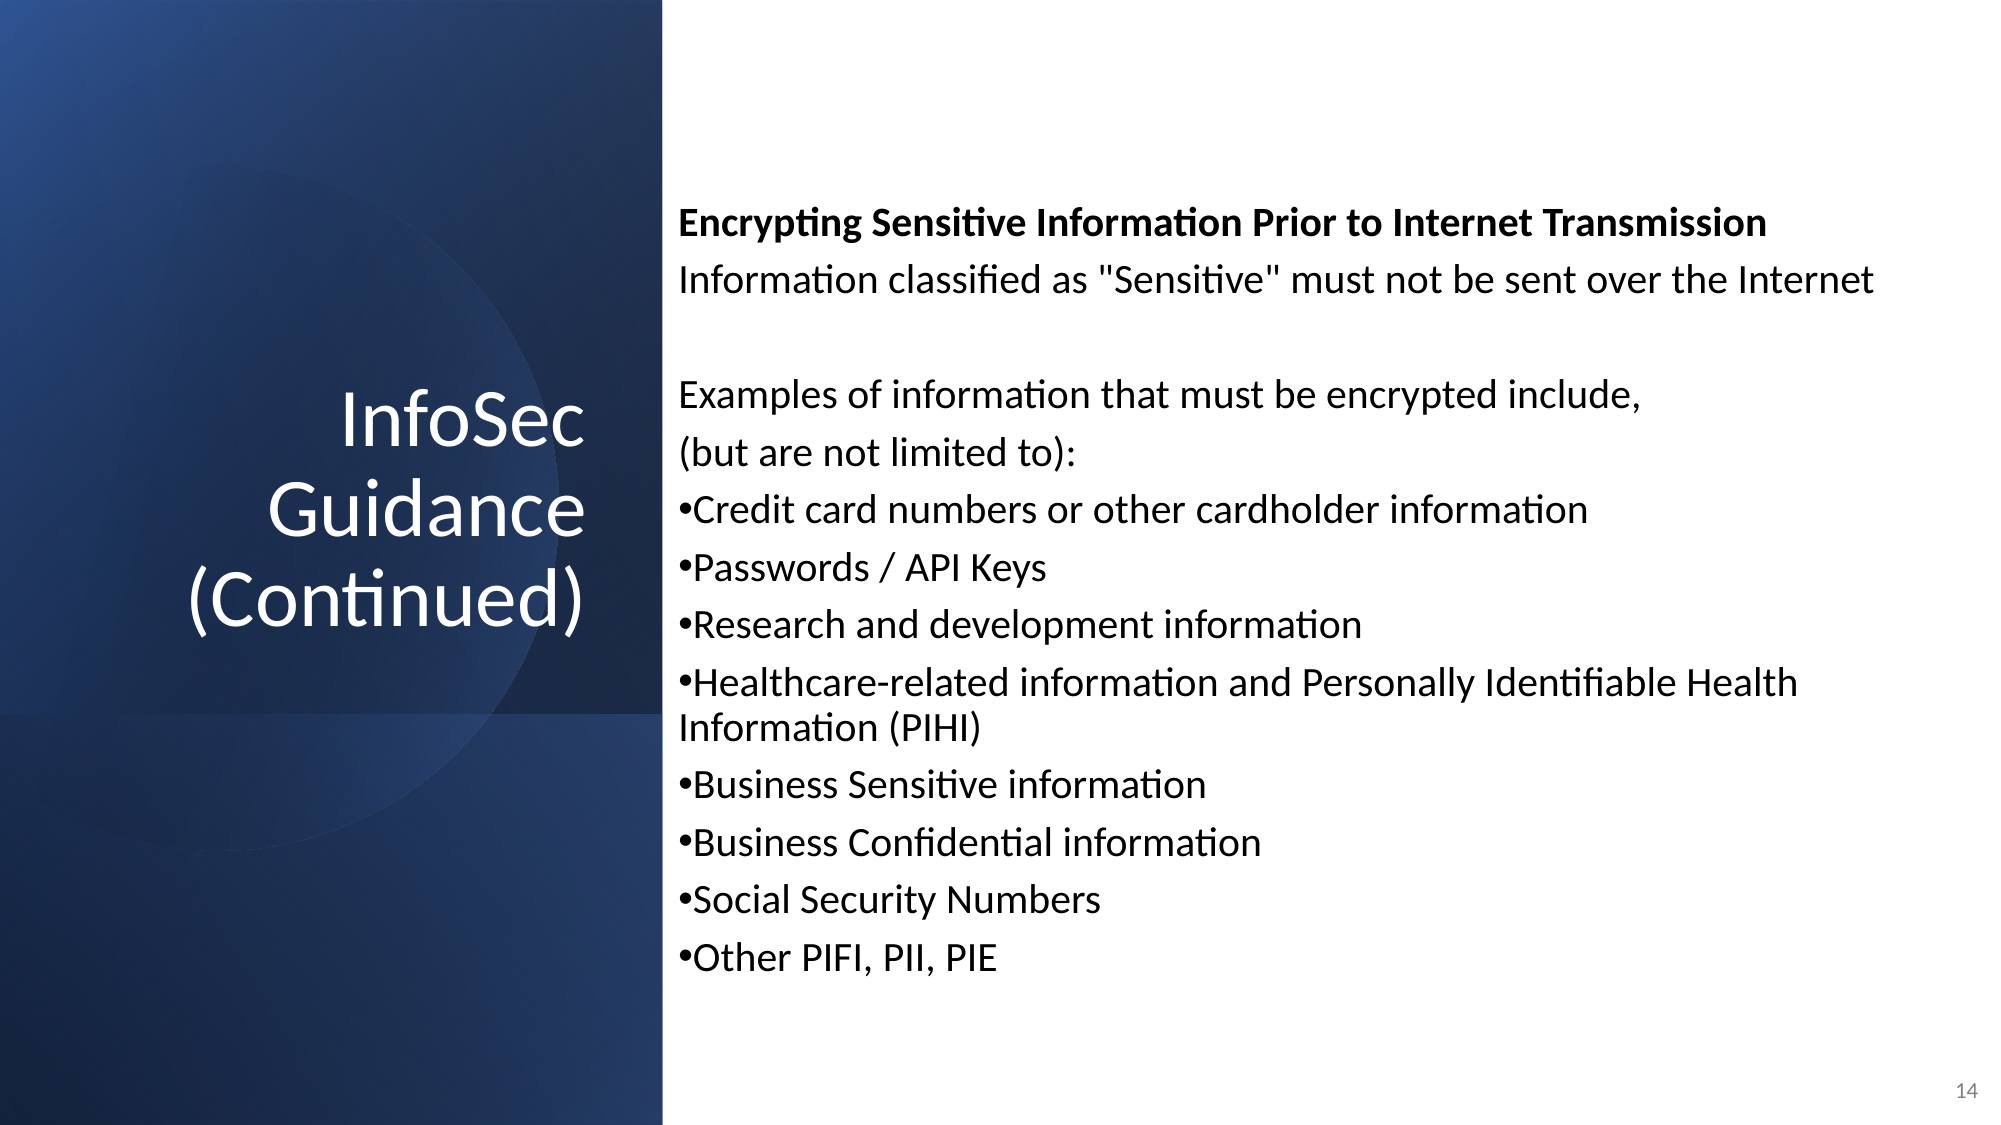

Encrypting Sensitive Information Prior to Internet Transmission
Information classified as "Sensitive" must not be sent over the Internet

Examples of information that must be encrypted include,
(but are not limited to):
Credit card numbers or other cardholder information
Passwords / API Keys
Research and development information
Healthcare-related information and Personally Identifiable Health Information (PIHI)
Business Sensitive information
Business Confidential information
Social Security Numbers
Other PIFI, PII, PIE
# InfoSec Guidance (Continued)

14